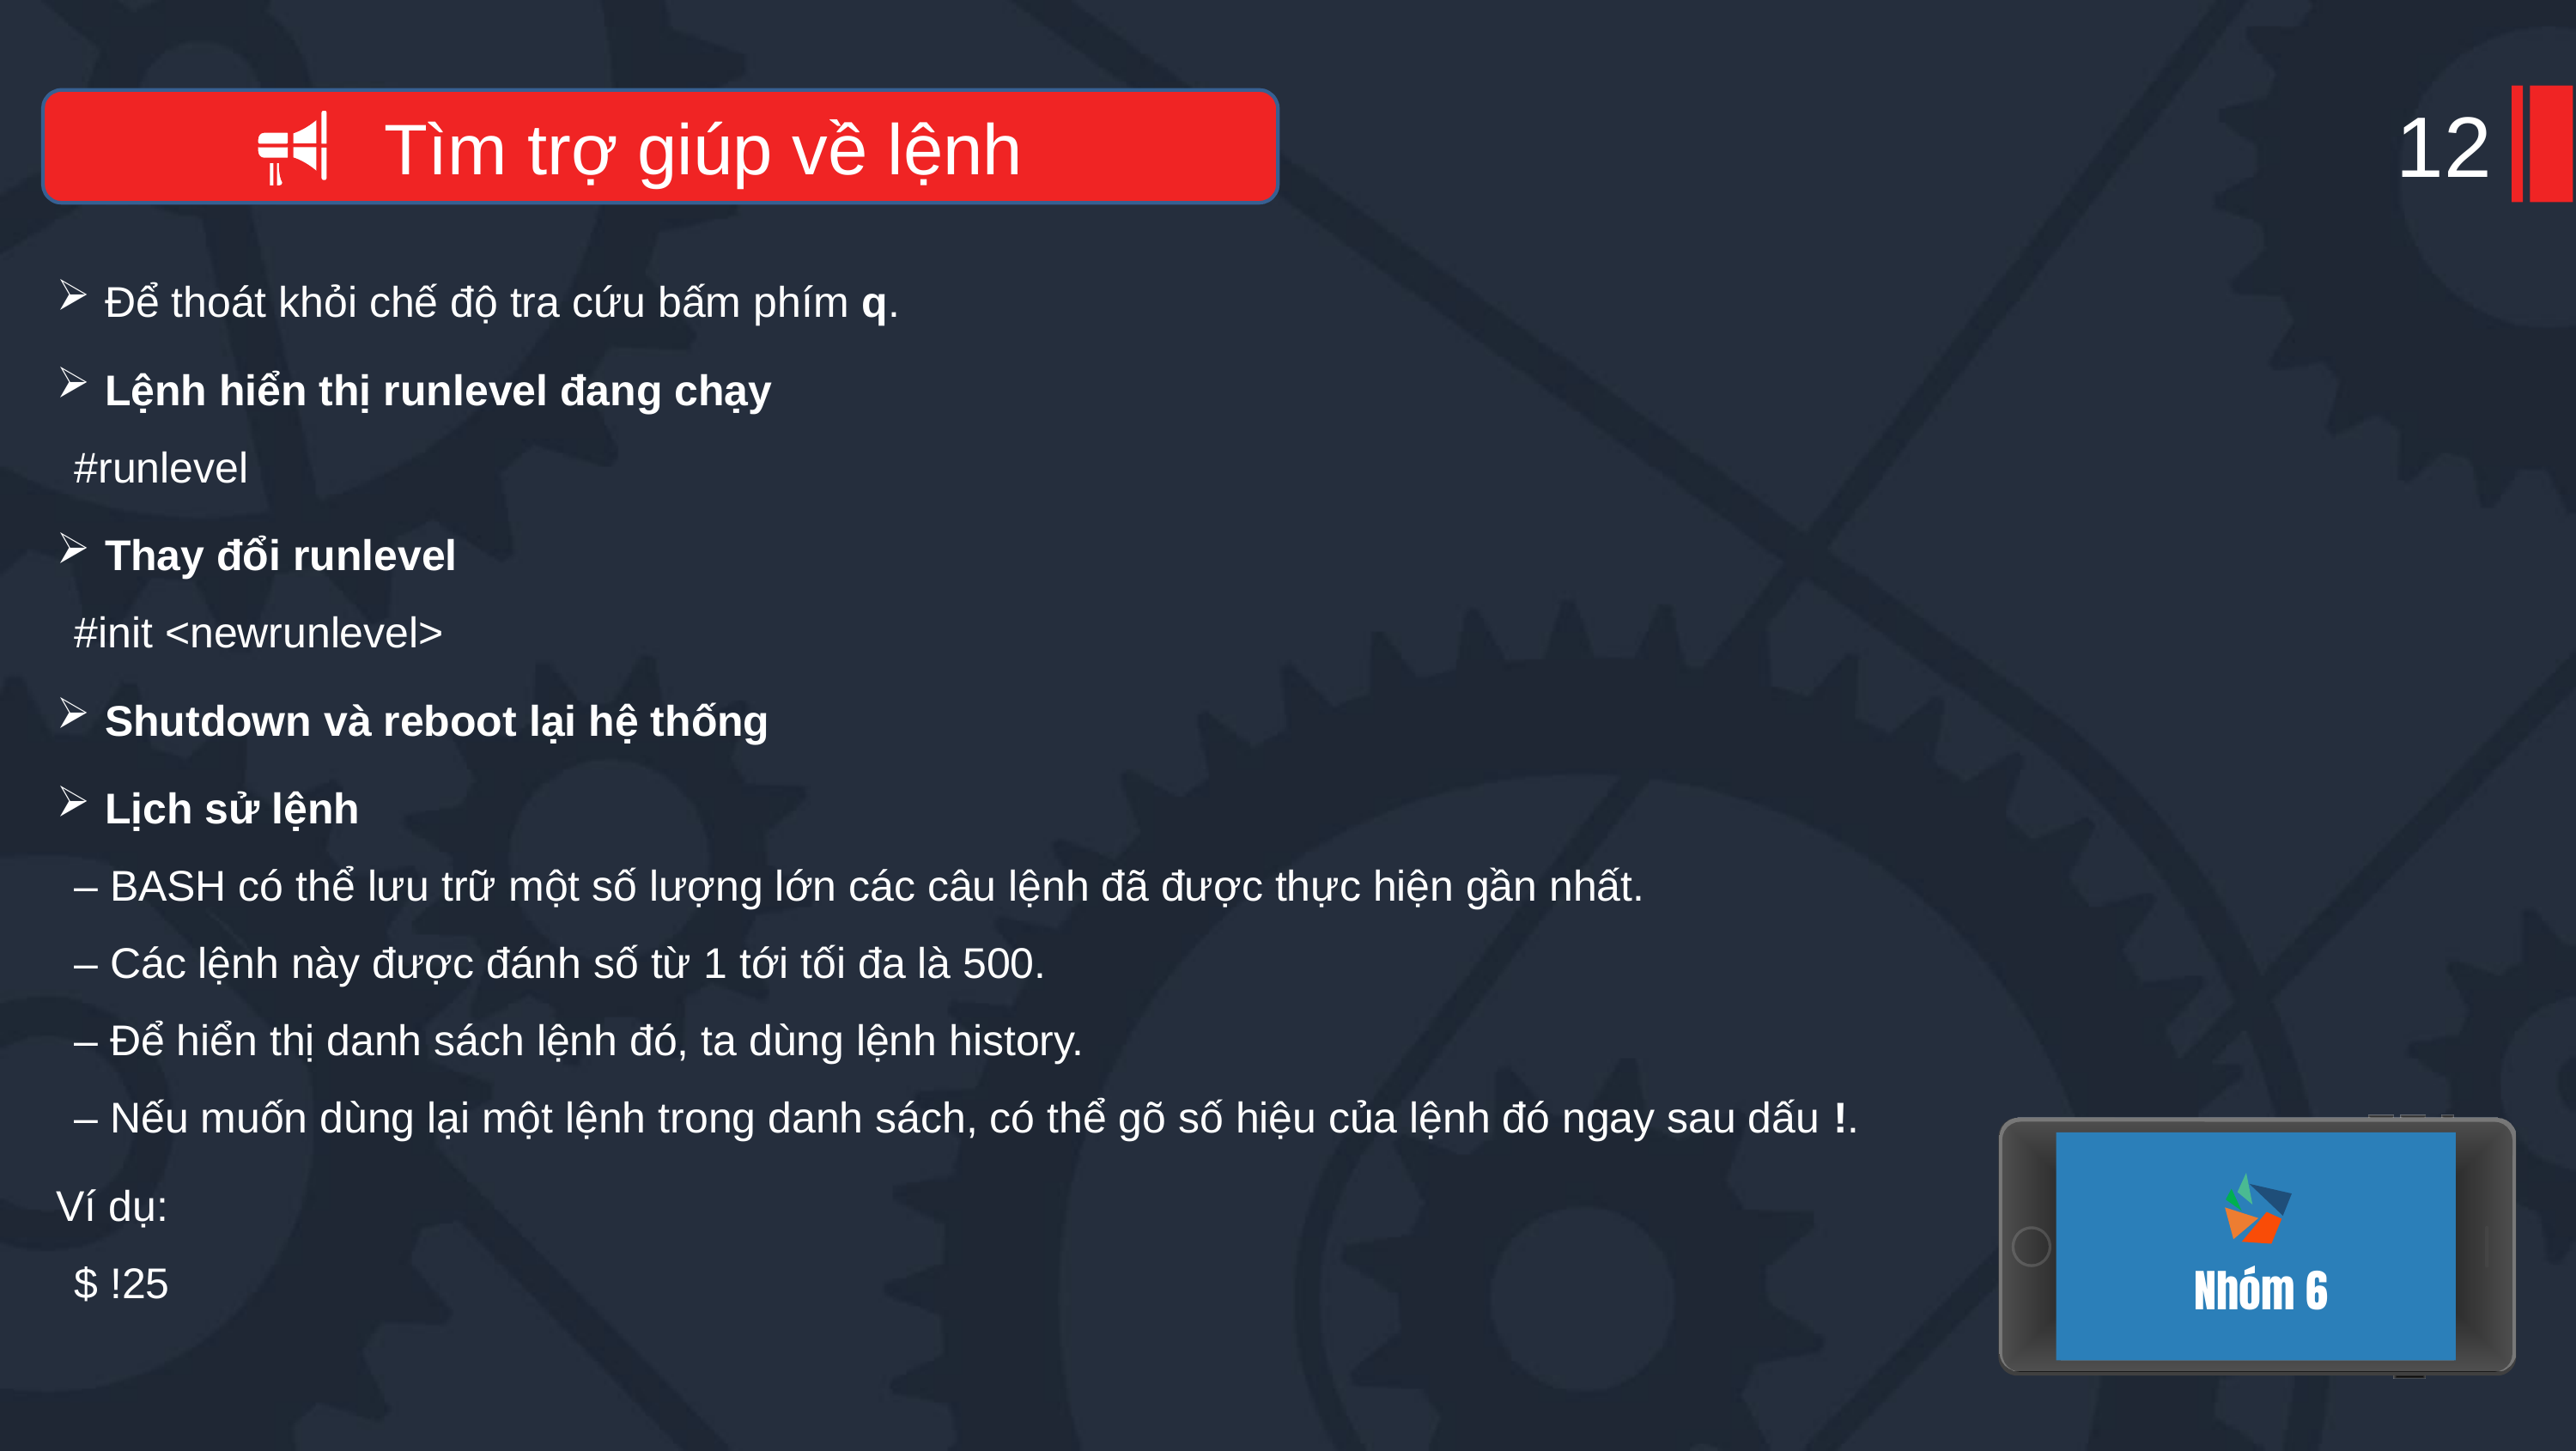

12

Tìm trợ giúp về lệnh

Để thoát khỏi chế độ tra cứu bấm phím q.
Lệnh hiển thị runlevel đang chạy
#runlevel
Thay đổi runlevel
#init <newrunlevel>
Shutdown và reboot lại hệ thống
Lịch sử lệnh
– BASH có thể lưu trữ một số lượng lớn các câu lệnh đã được thực hiện gần nhất.
– Các lệnh này được đánh số từ 1 tới tối đa là 500.
– Để hiển thị danh sách lệnh đó, ta dùng lệnh history.
– Nếu muốn dùng lại một lệnh trong danh sách, có thể gõ số hiệu của lệnh đó ngay sau dấu !.
Ví dụ:
$ !25

Nhóm 6